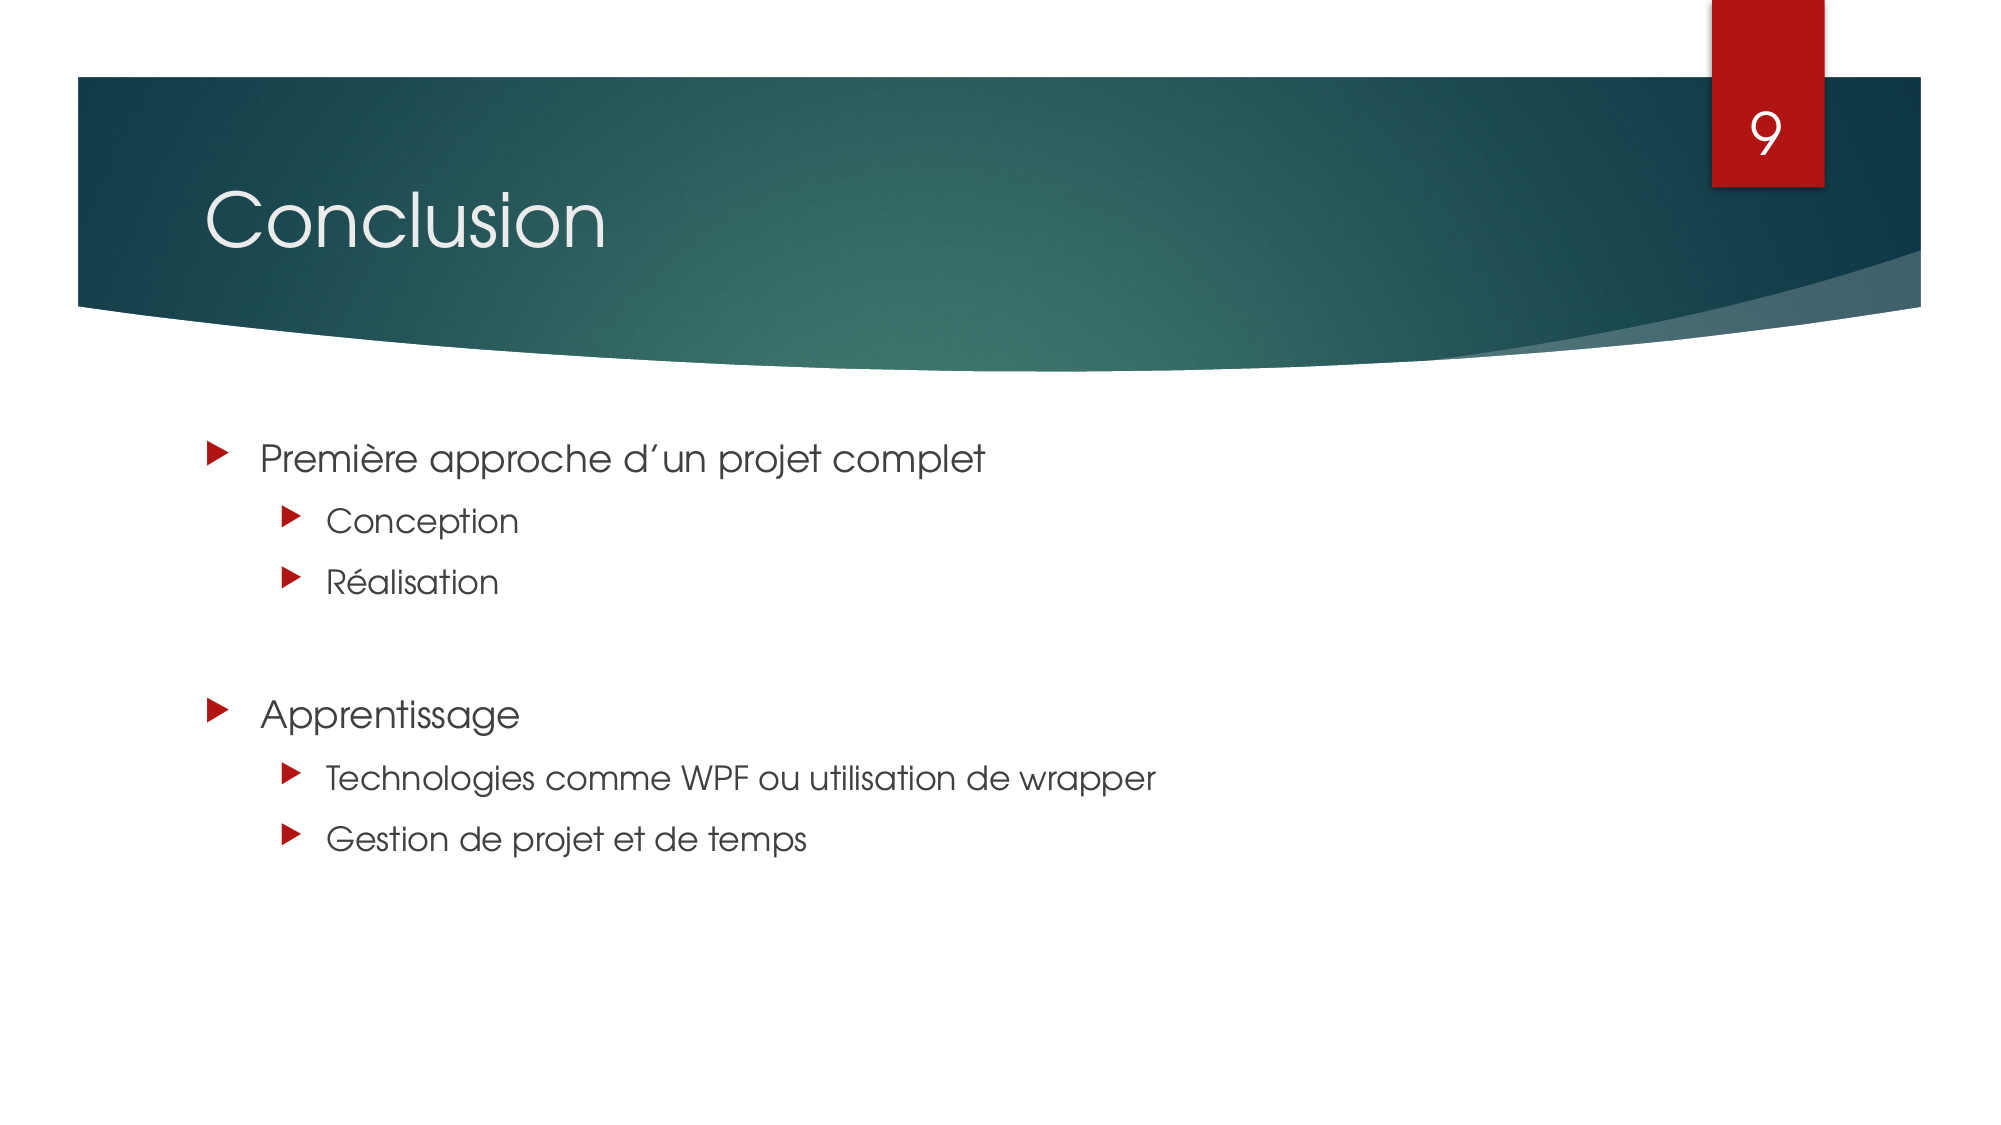

9
# Conclusion
Première approche d’un projet complet
Conception
Réalisation

Apprentissage
Technologies comme WPF ou utilisation de wrapper
Gestion de projet et de temps